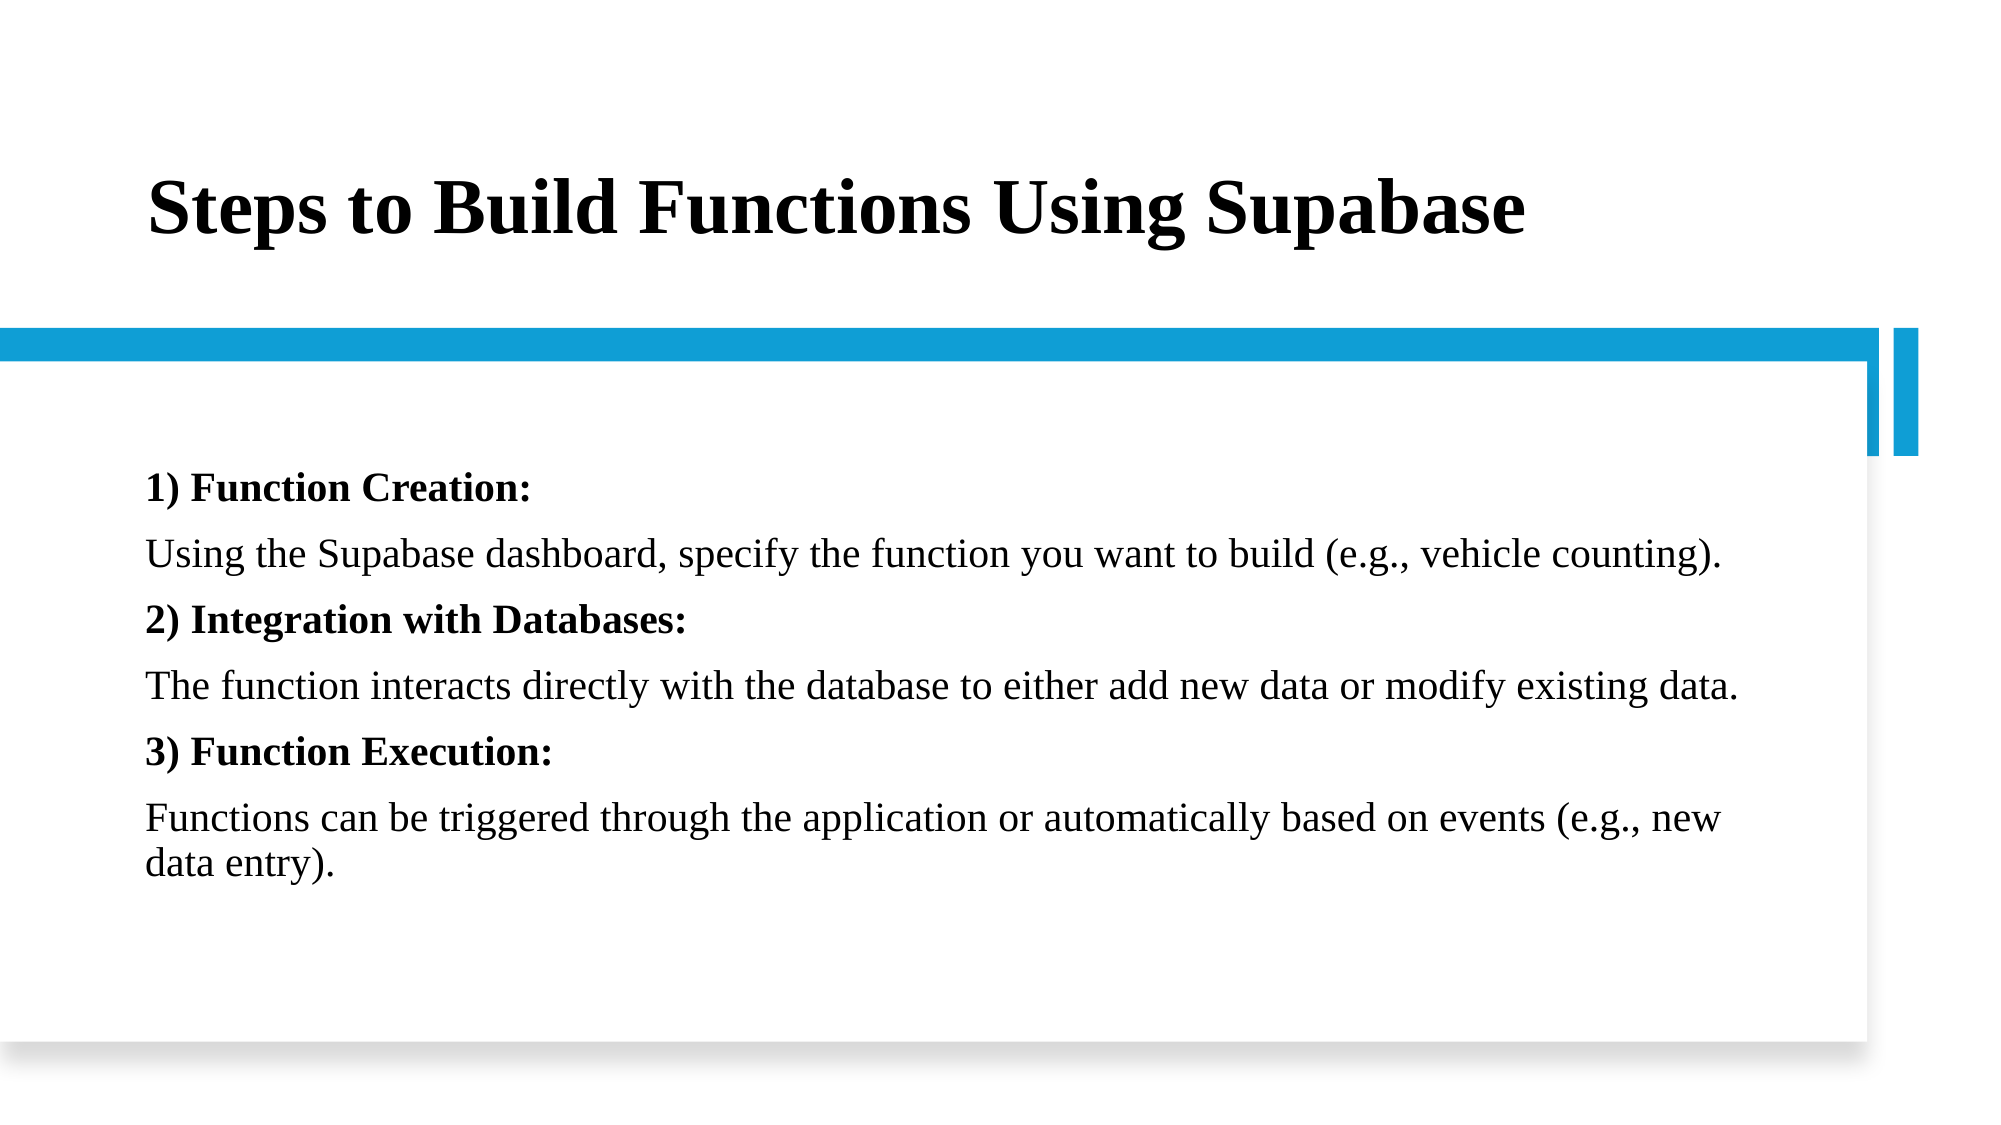

# Steps to Build Functions Using Supabase

1) Function Creation:
Using the Supabase dashboard, specify the function you want to build (e.g., vehicle counting).
2) Integration with Databases:
The function interacts directly with the database to either add new data or modify existing data.
3) Function Execution:
Functions can be triggered through the application or automatically based on events (e.g., new data entry).